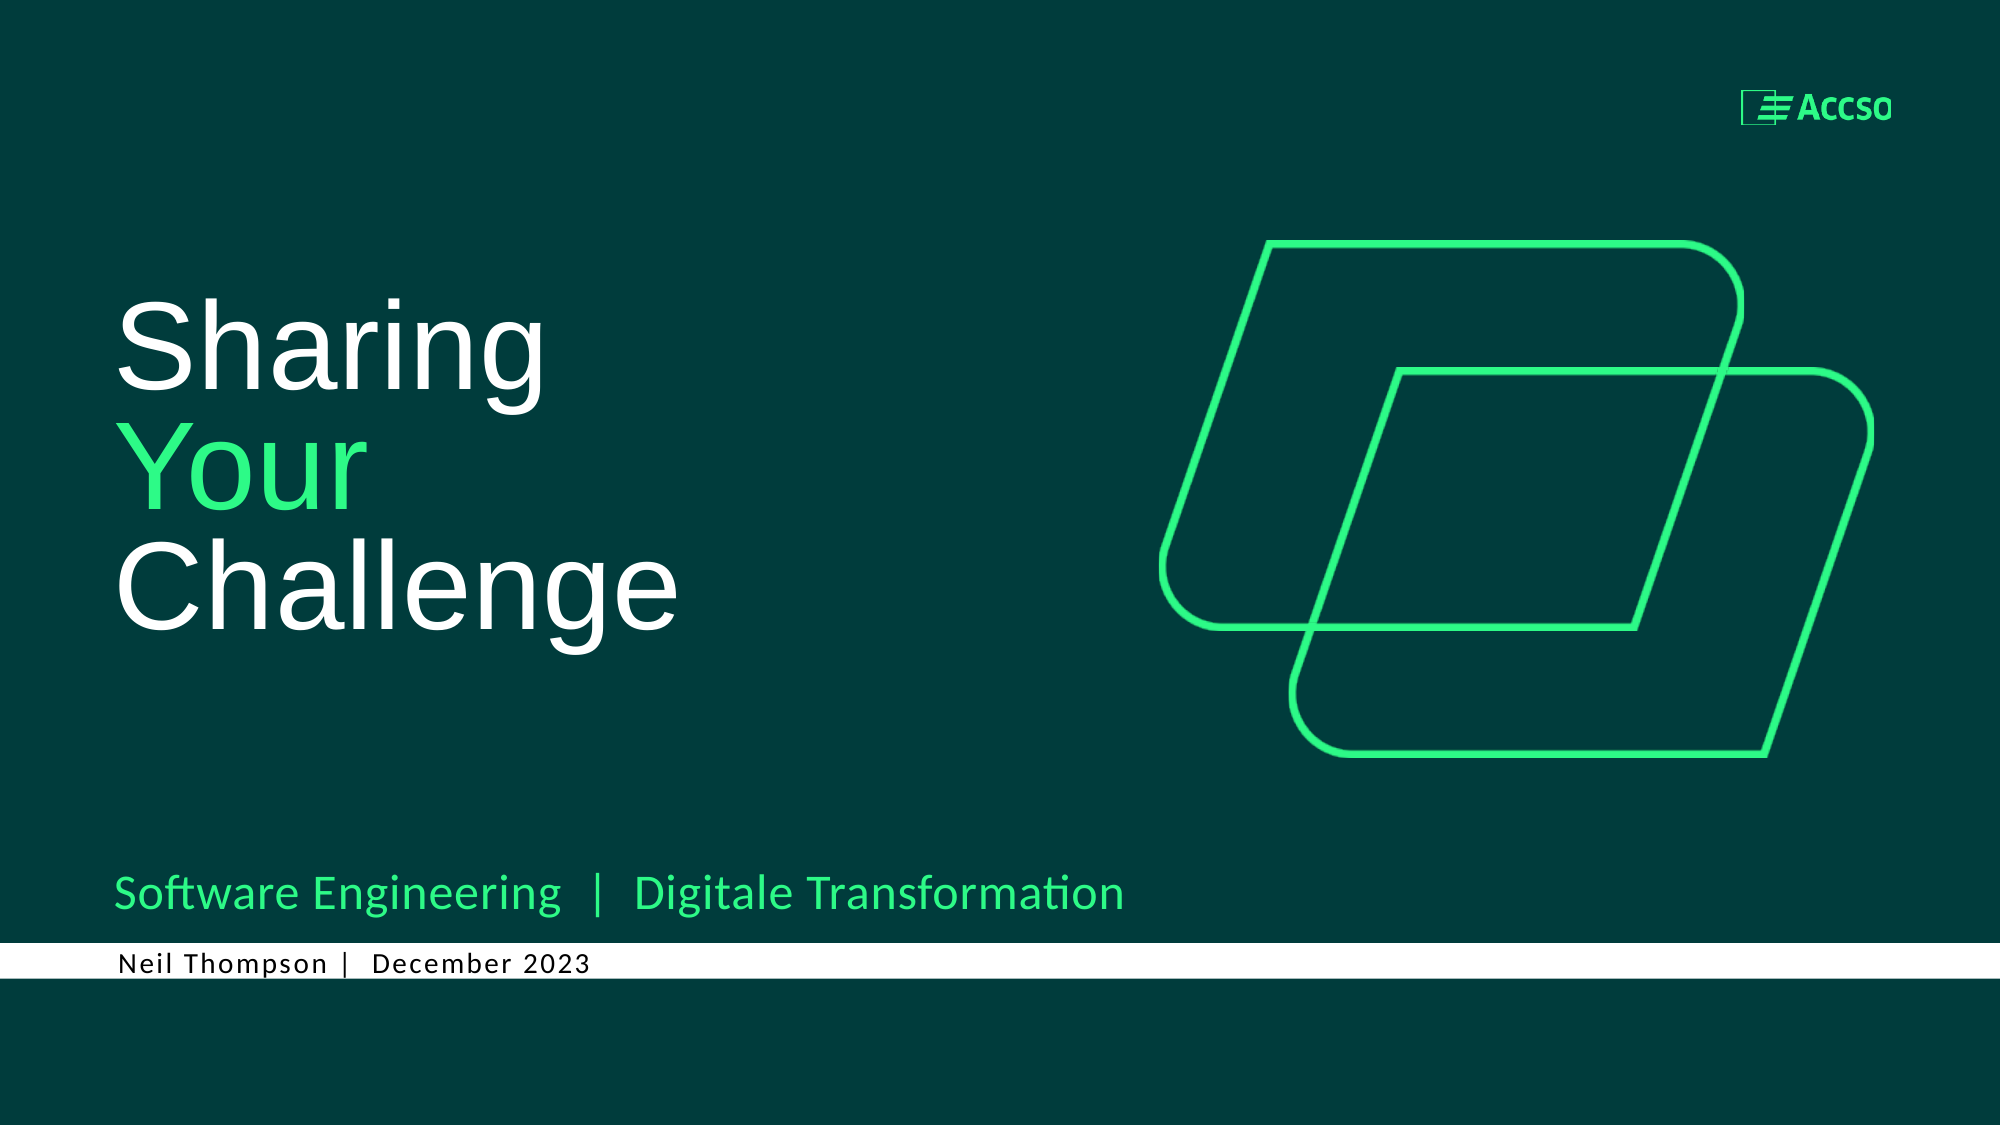

Sharing
Your
Challenge
Software Engineering  |  Digitale Transformation
Neil Thompson |  December 2023